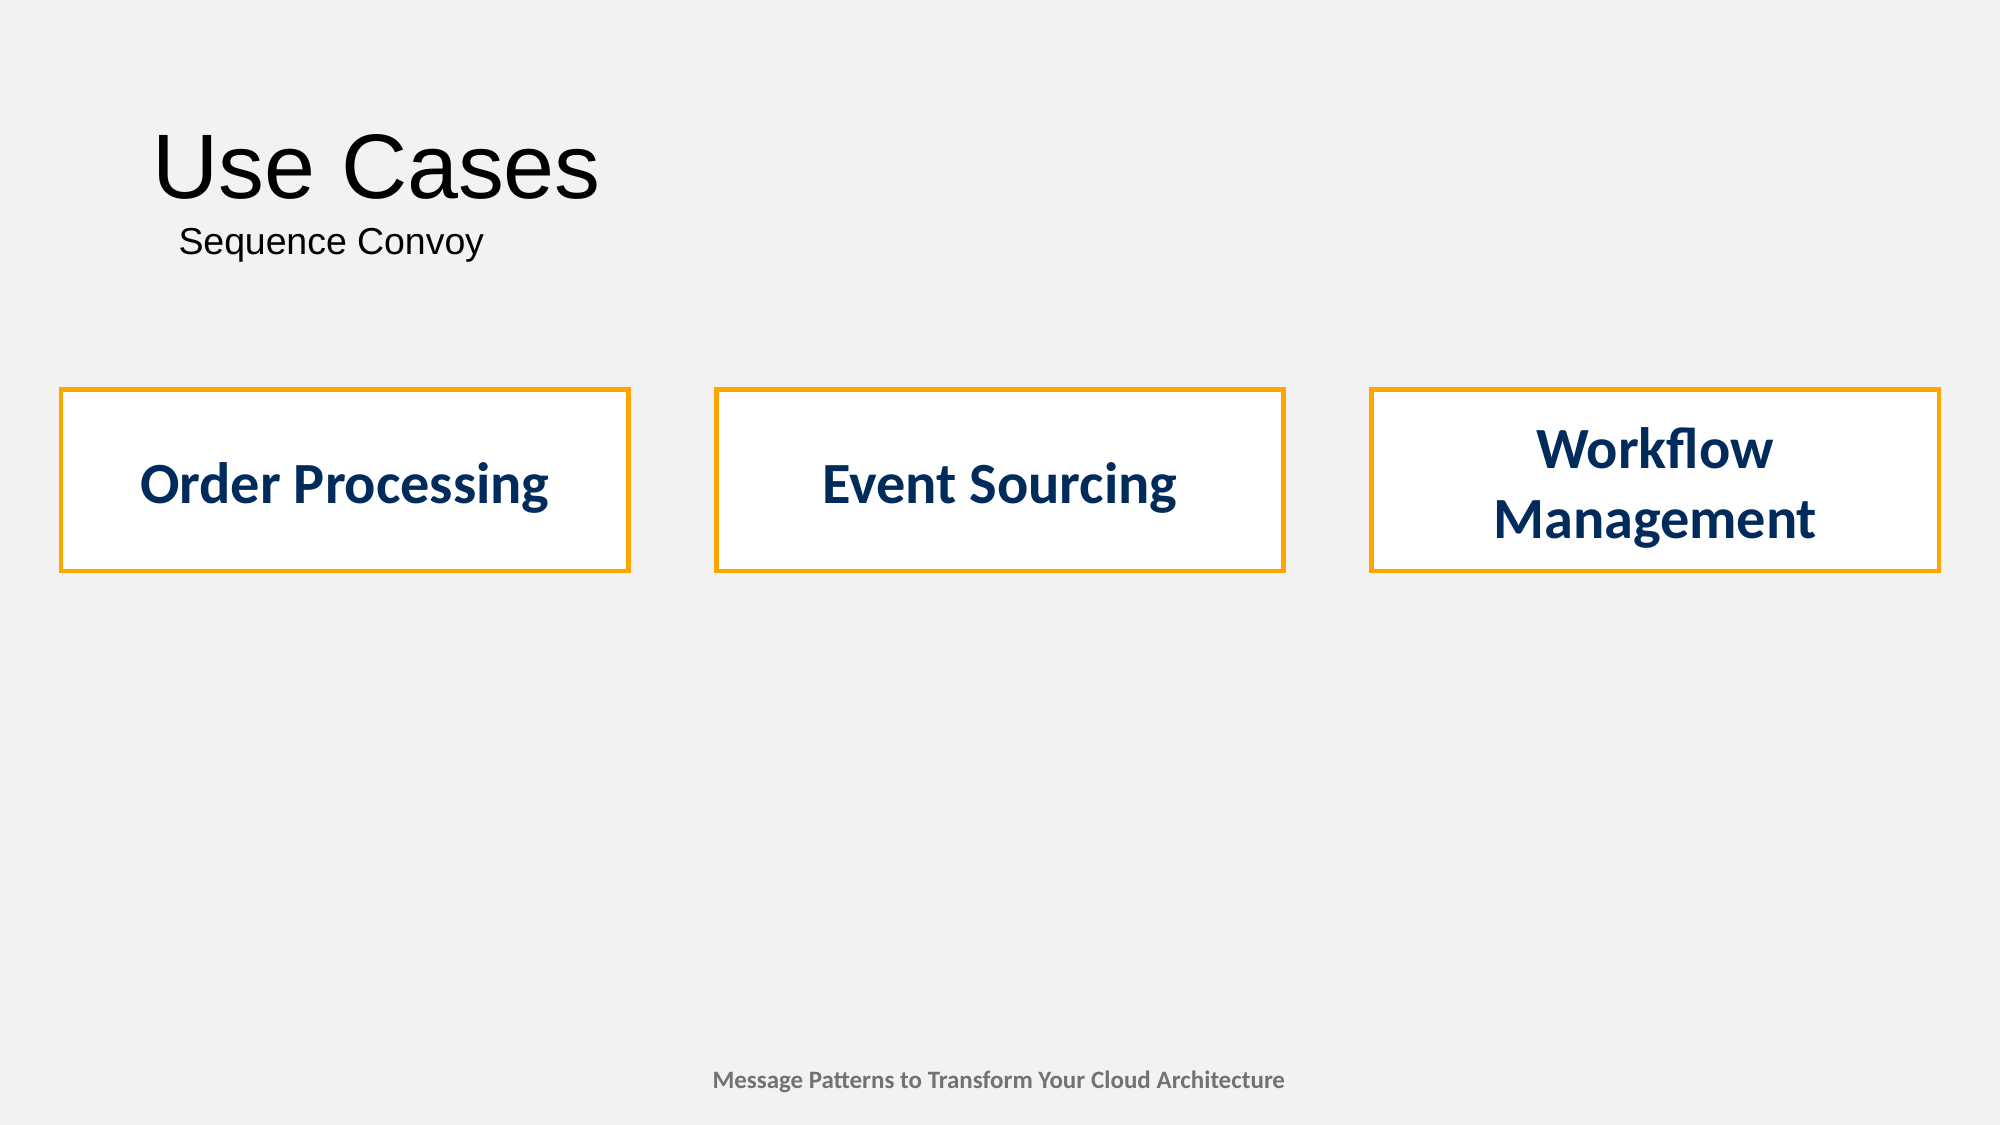

# Use Cases
Sequence Convoy
Order Processing
Event Sourcing
Workflow Management